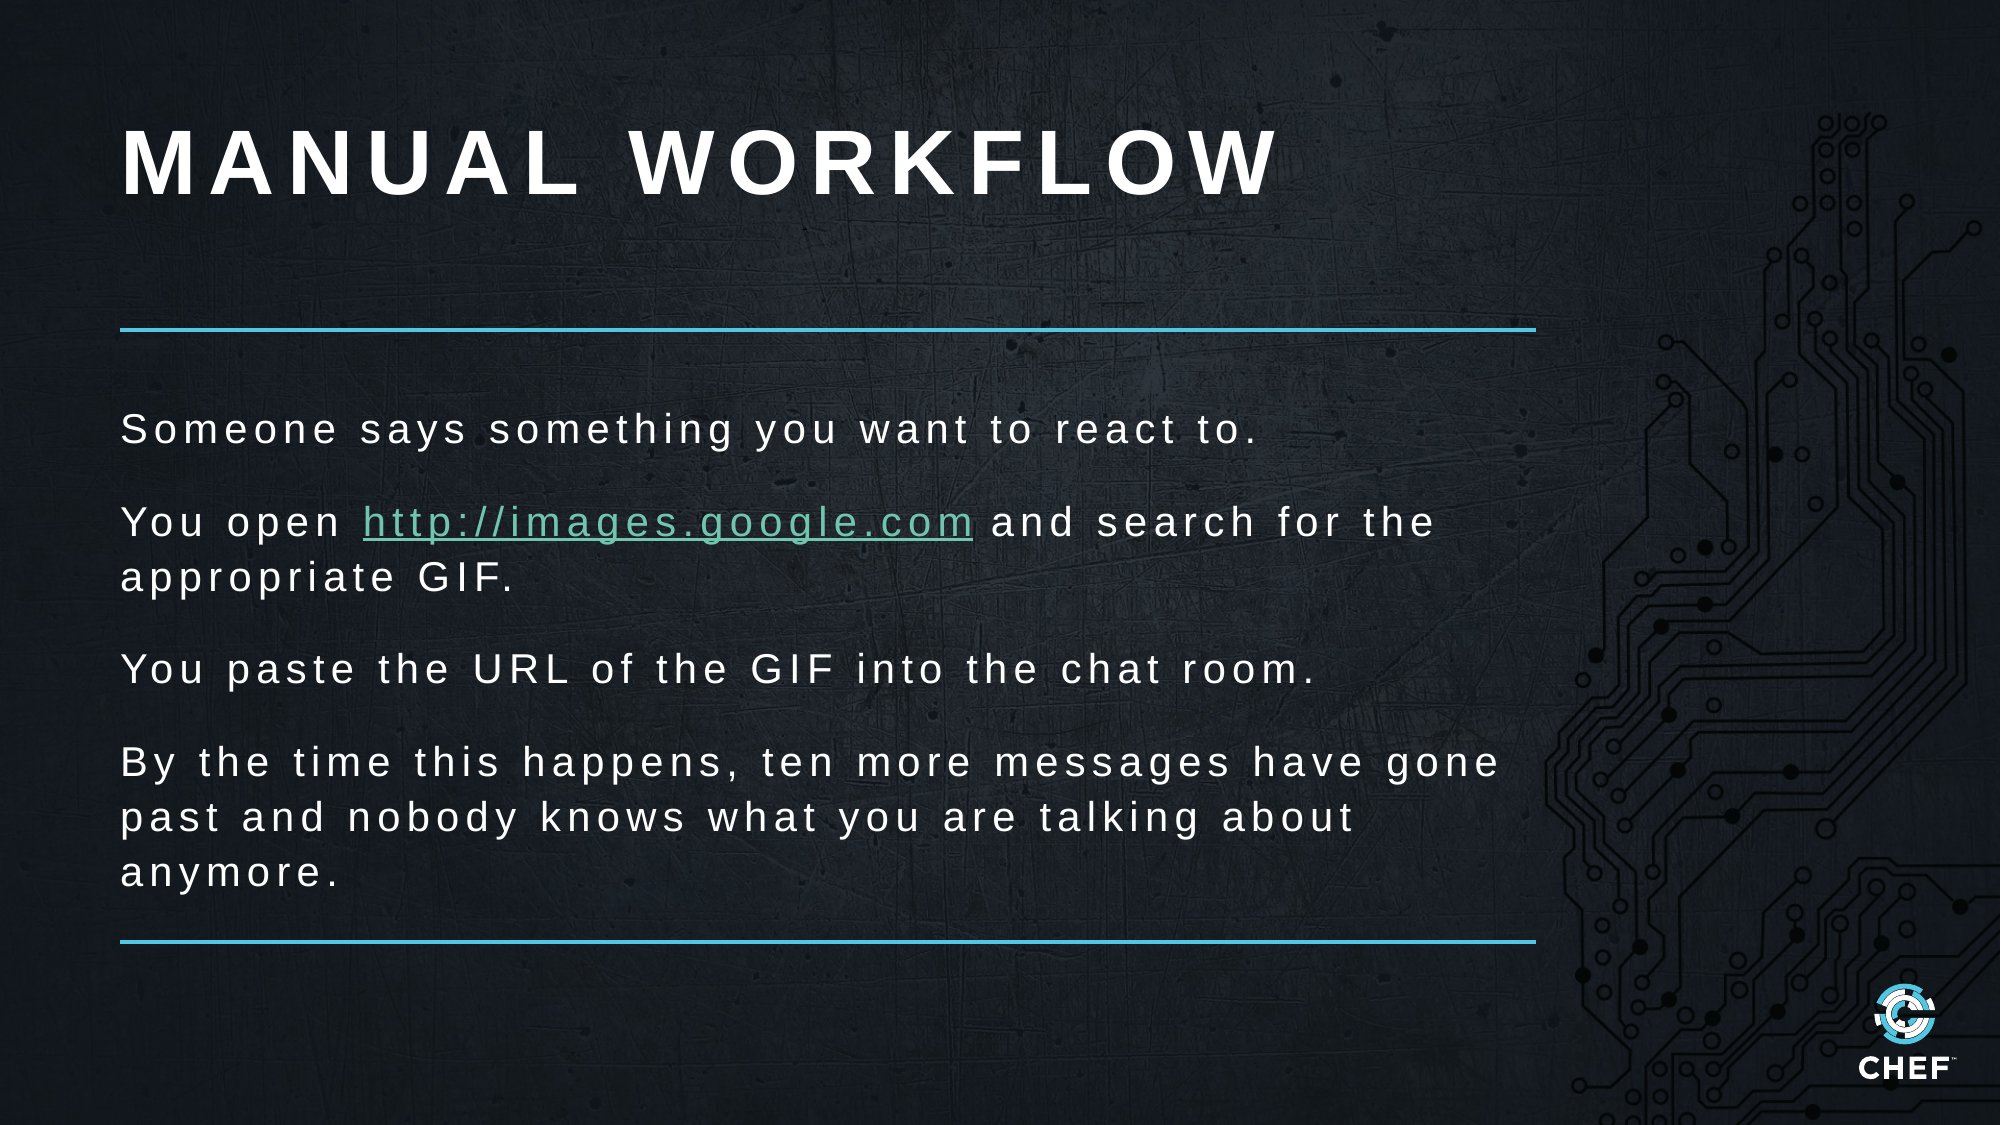

# MANUAL WORKFLOW
Someone says something you want to react to.
You open http://images.google.com and search for the appropriate GIF.
You paste the URL of the GIF into the chat room.
By the time this happens, ten more messages have gone past and nobody knows what you are talking about anymore.